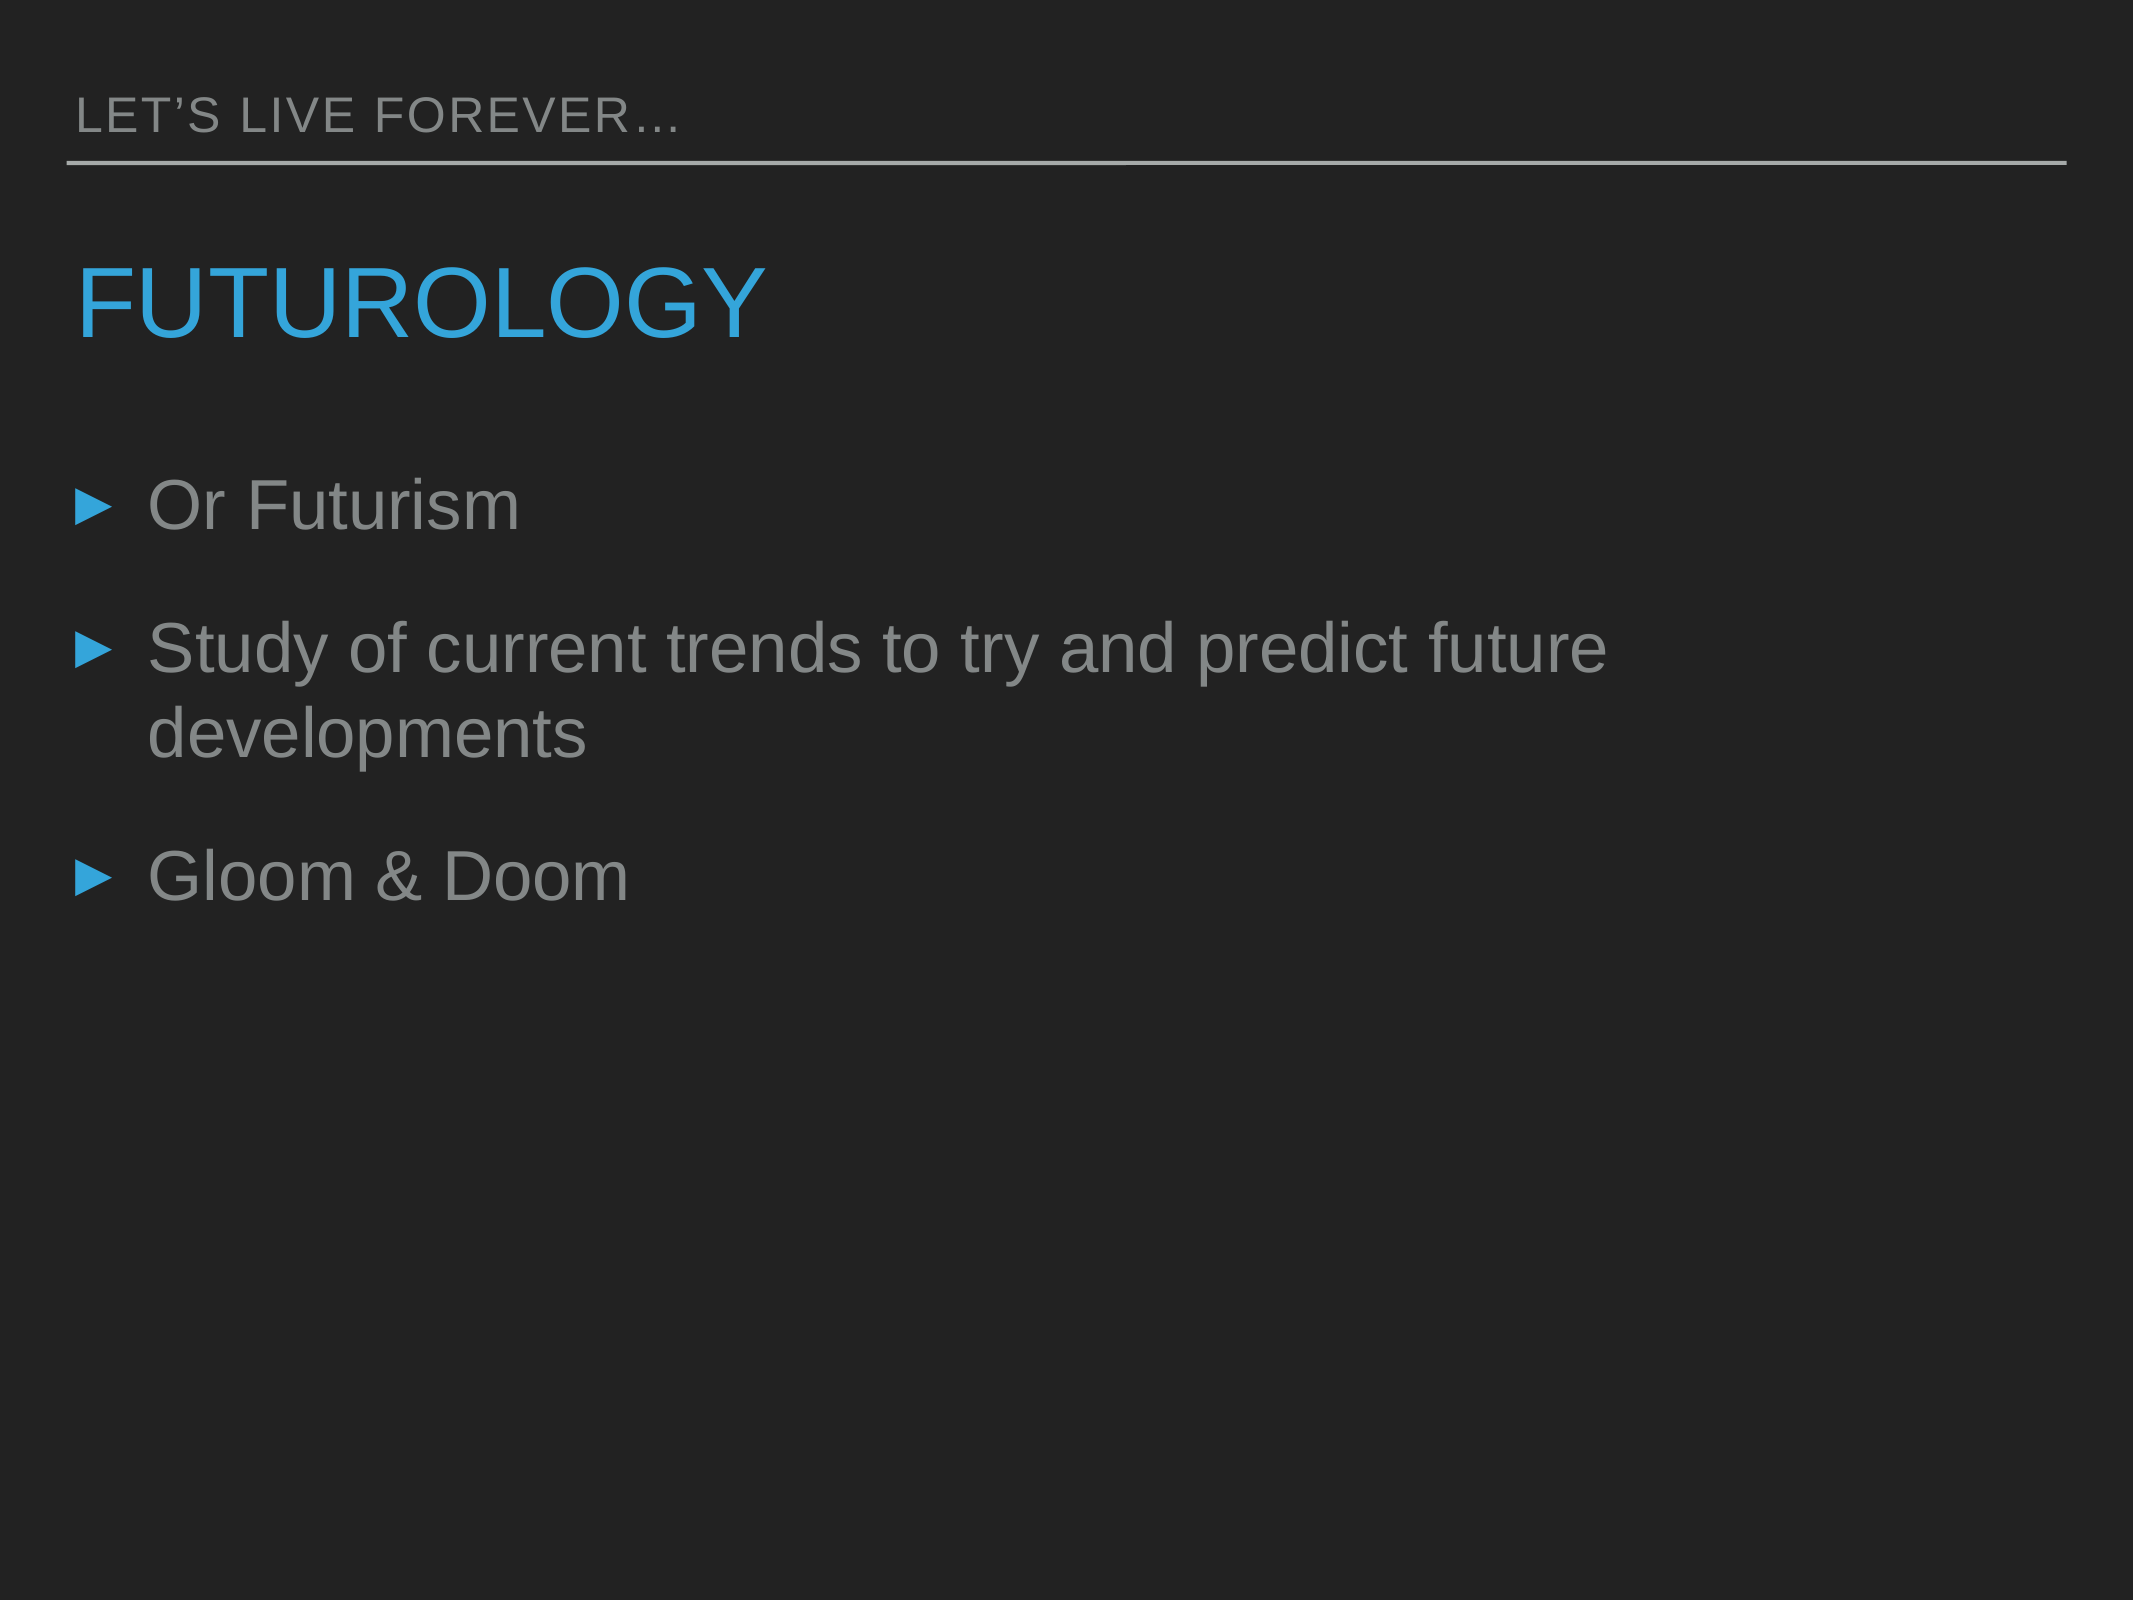

Let’s live forever…
# Futurology
Or Futurism
Study of current trends to try and predict future developments
Gloom & Doom